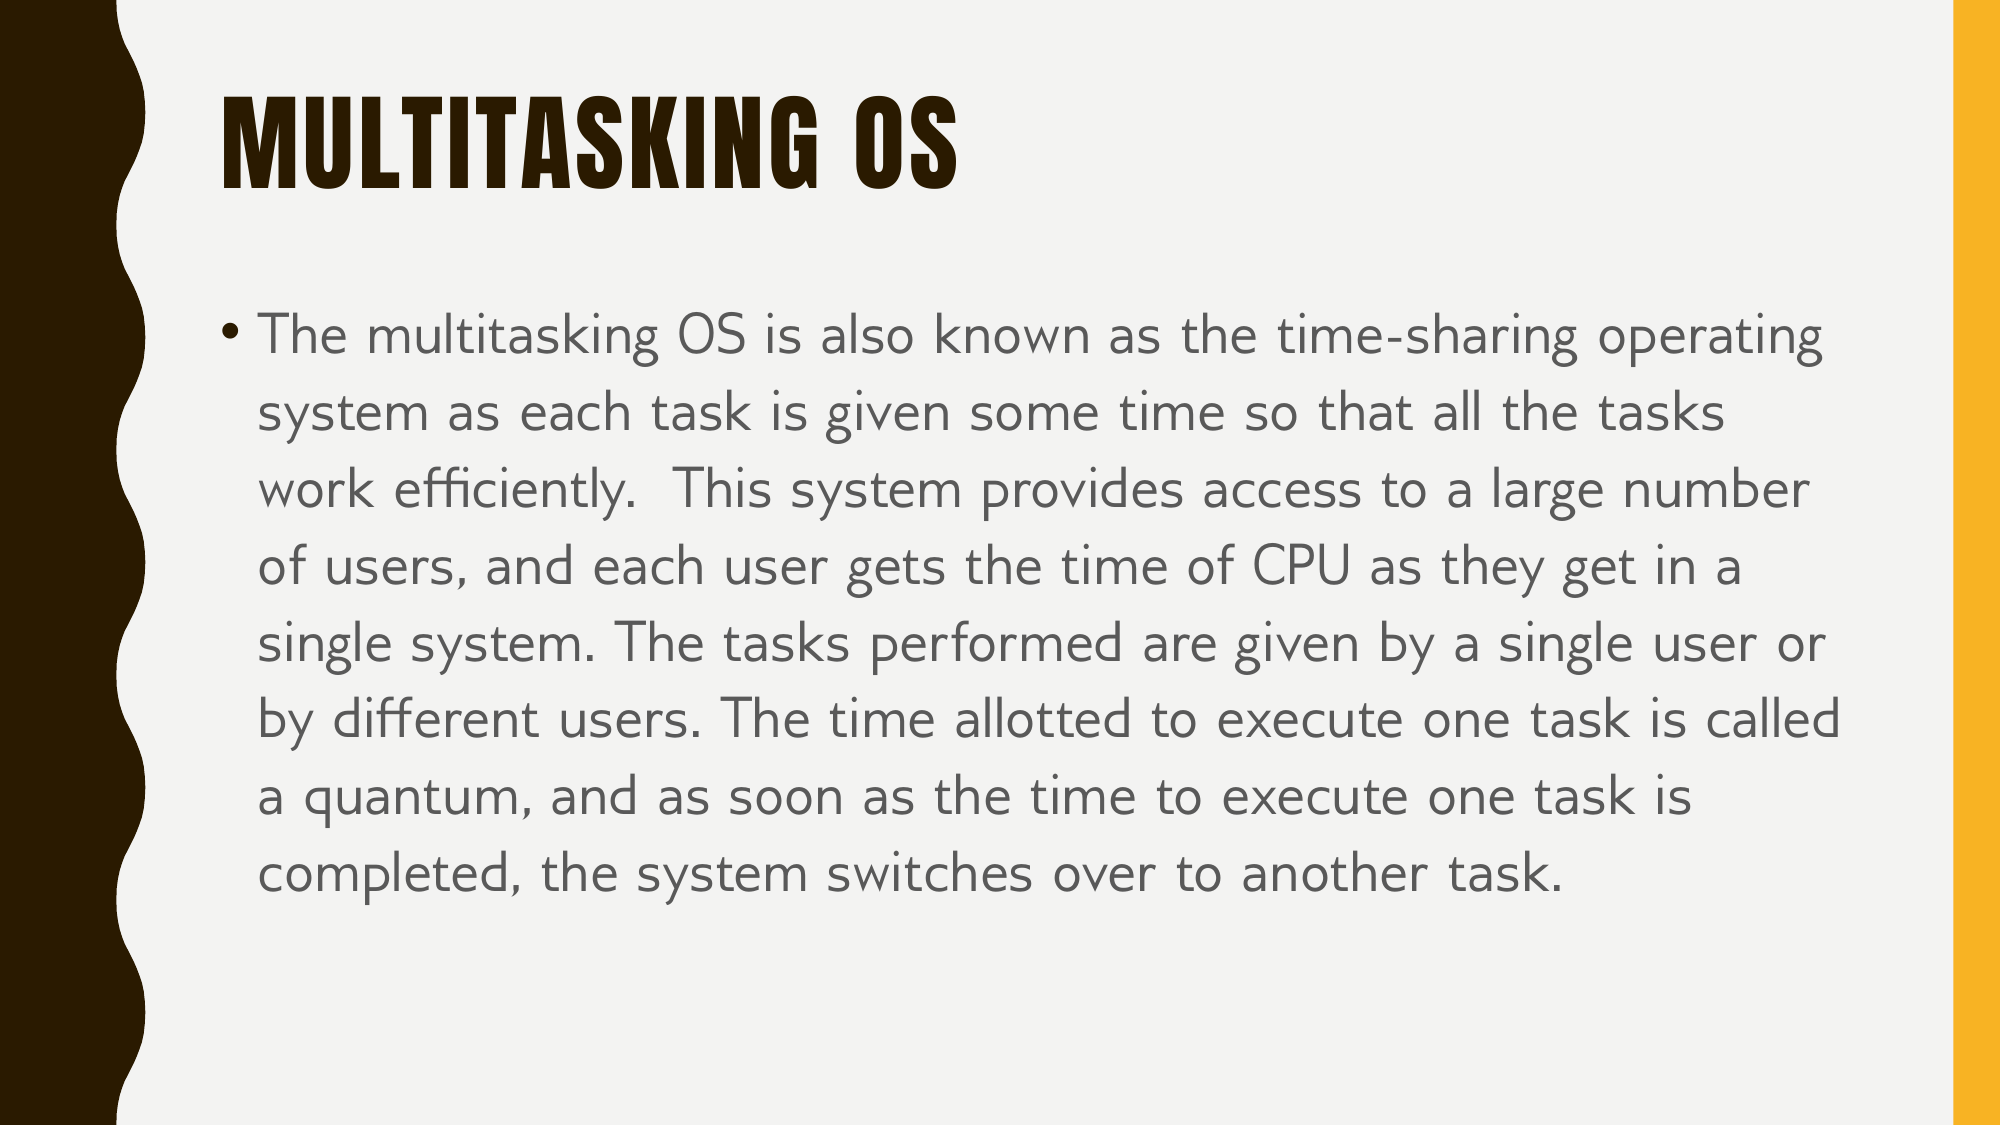

# Multitasking OS
The multitasking OS is also known as the time-sharing operating system as each task is given some time so that all the tasks work efficiently.  This system provides access to a large number of users, and each user gets the time of CPU as they get in a single system. The tasks performed are given by a single user or by different users. The time allotted to execute one task is called a quantum, and as soon as the time to execute one task is completed, the system switches over to another task.